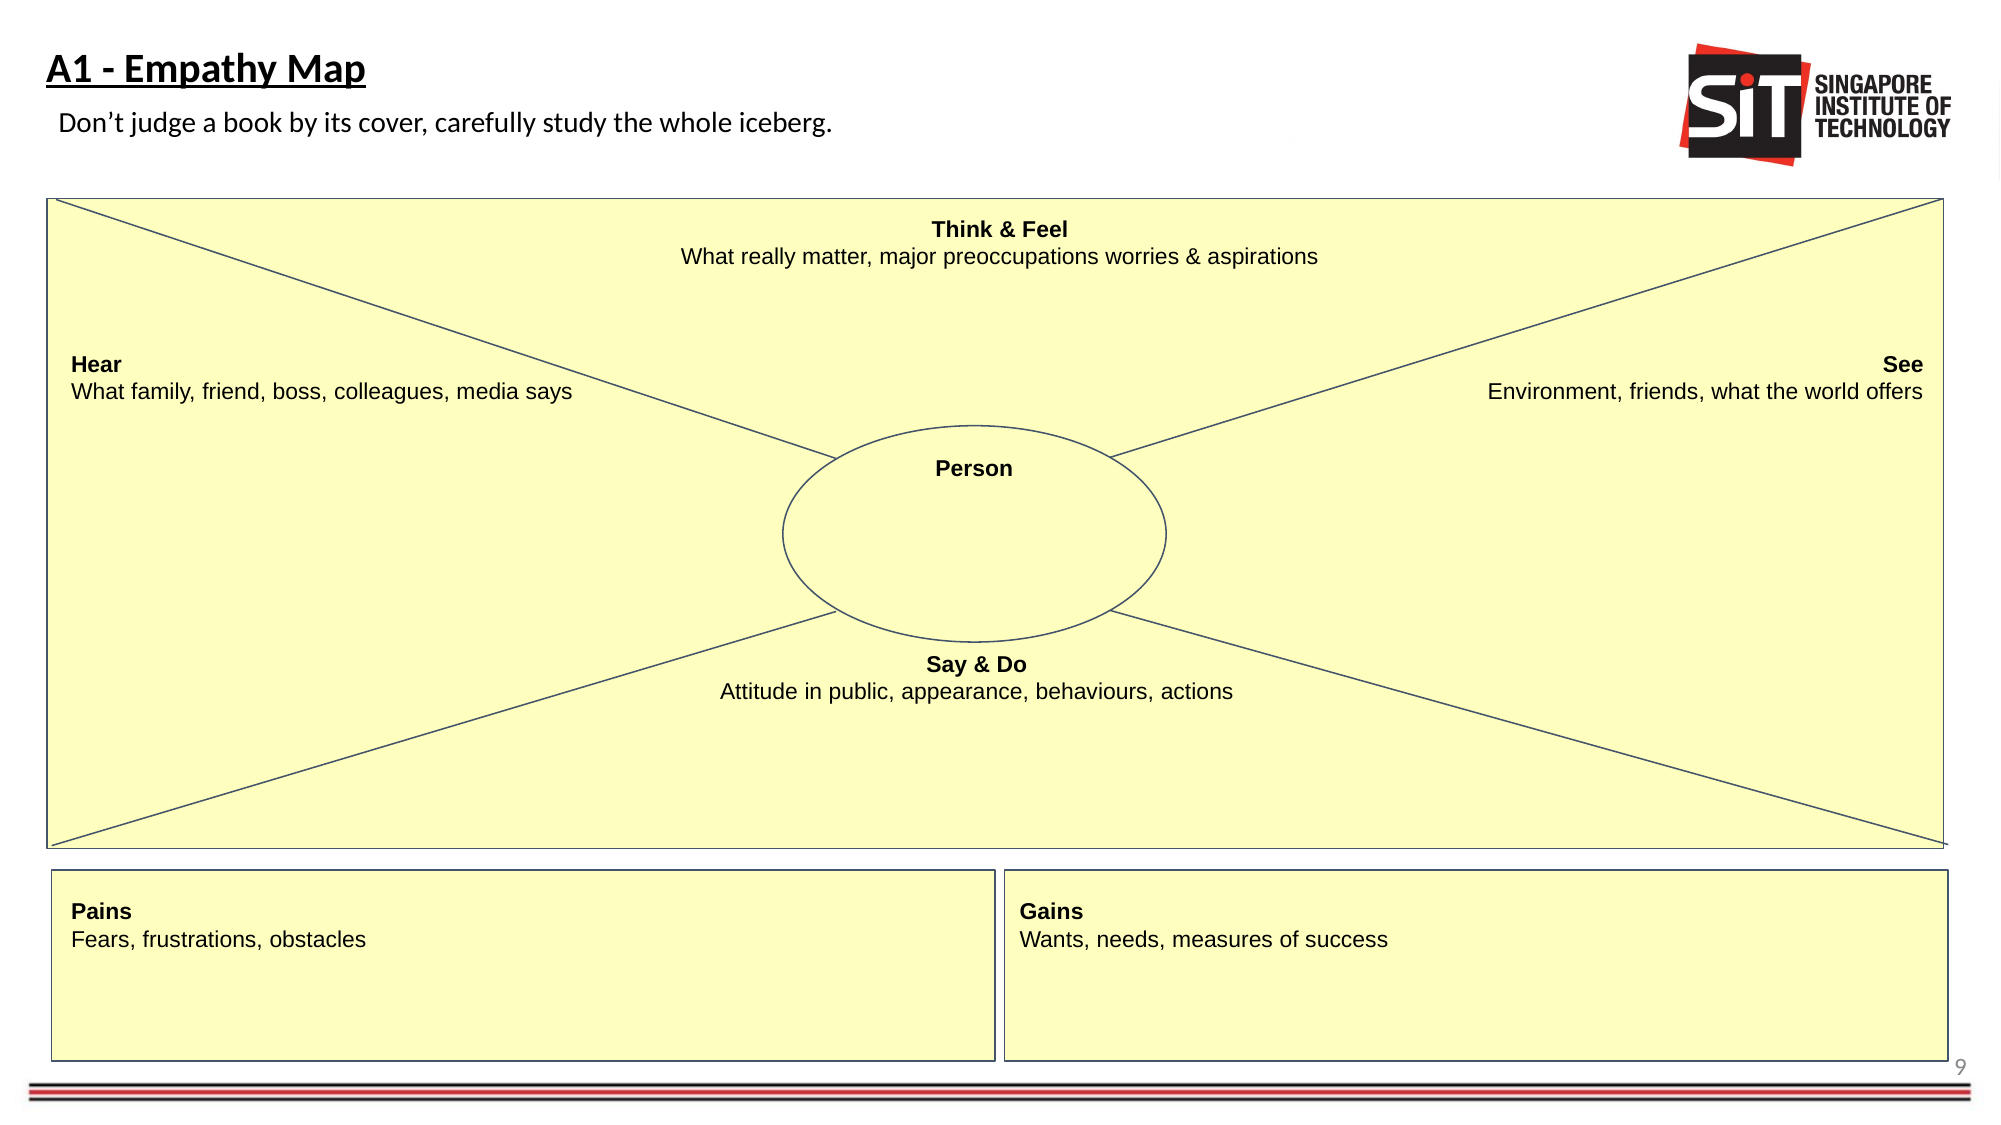

A1 - Empathy Map
Don’t judge a book by its cover, carefully study the whole iceberg.

Think & Feel
What really matter, major preoccupations worries & aspirations
Hear
What family, friend, boss, colleagues, media says
See
Environment, friends, what the world offers

Person
Say & Do
Attitude in public, appearance, behaviours, actions

Pains
Fears, frustrations, obstacles
Gains
Wants, needs, measures of success
9